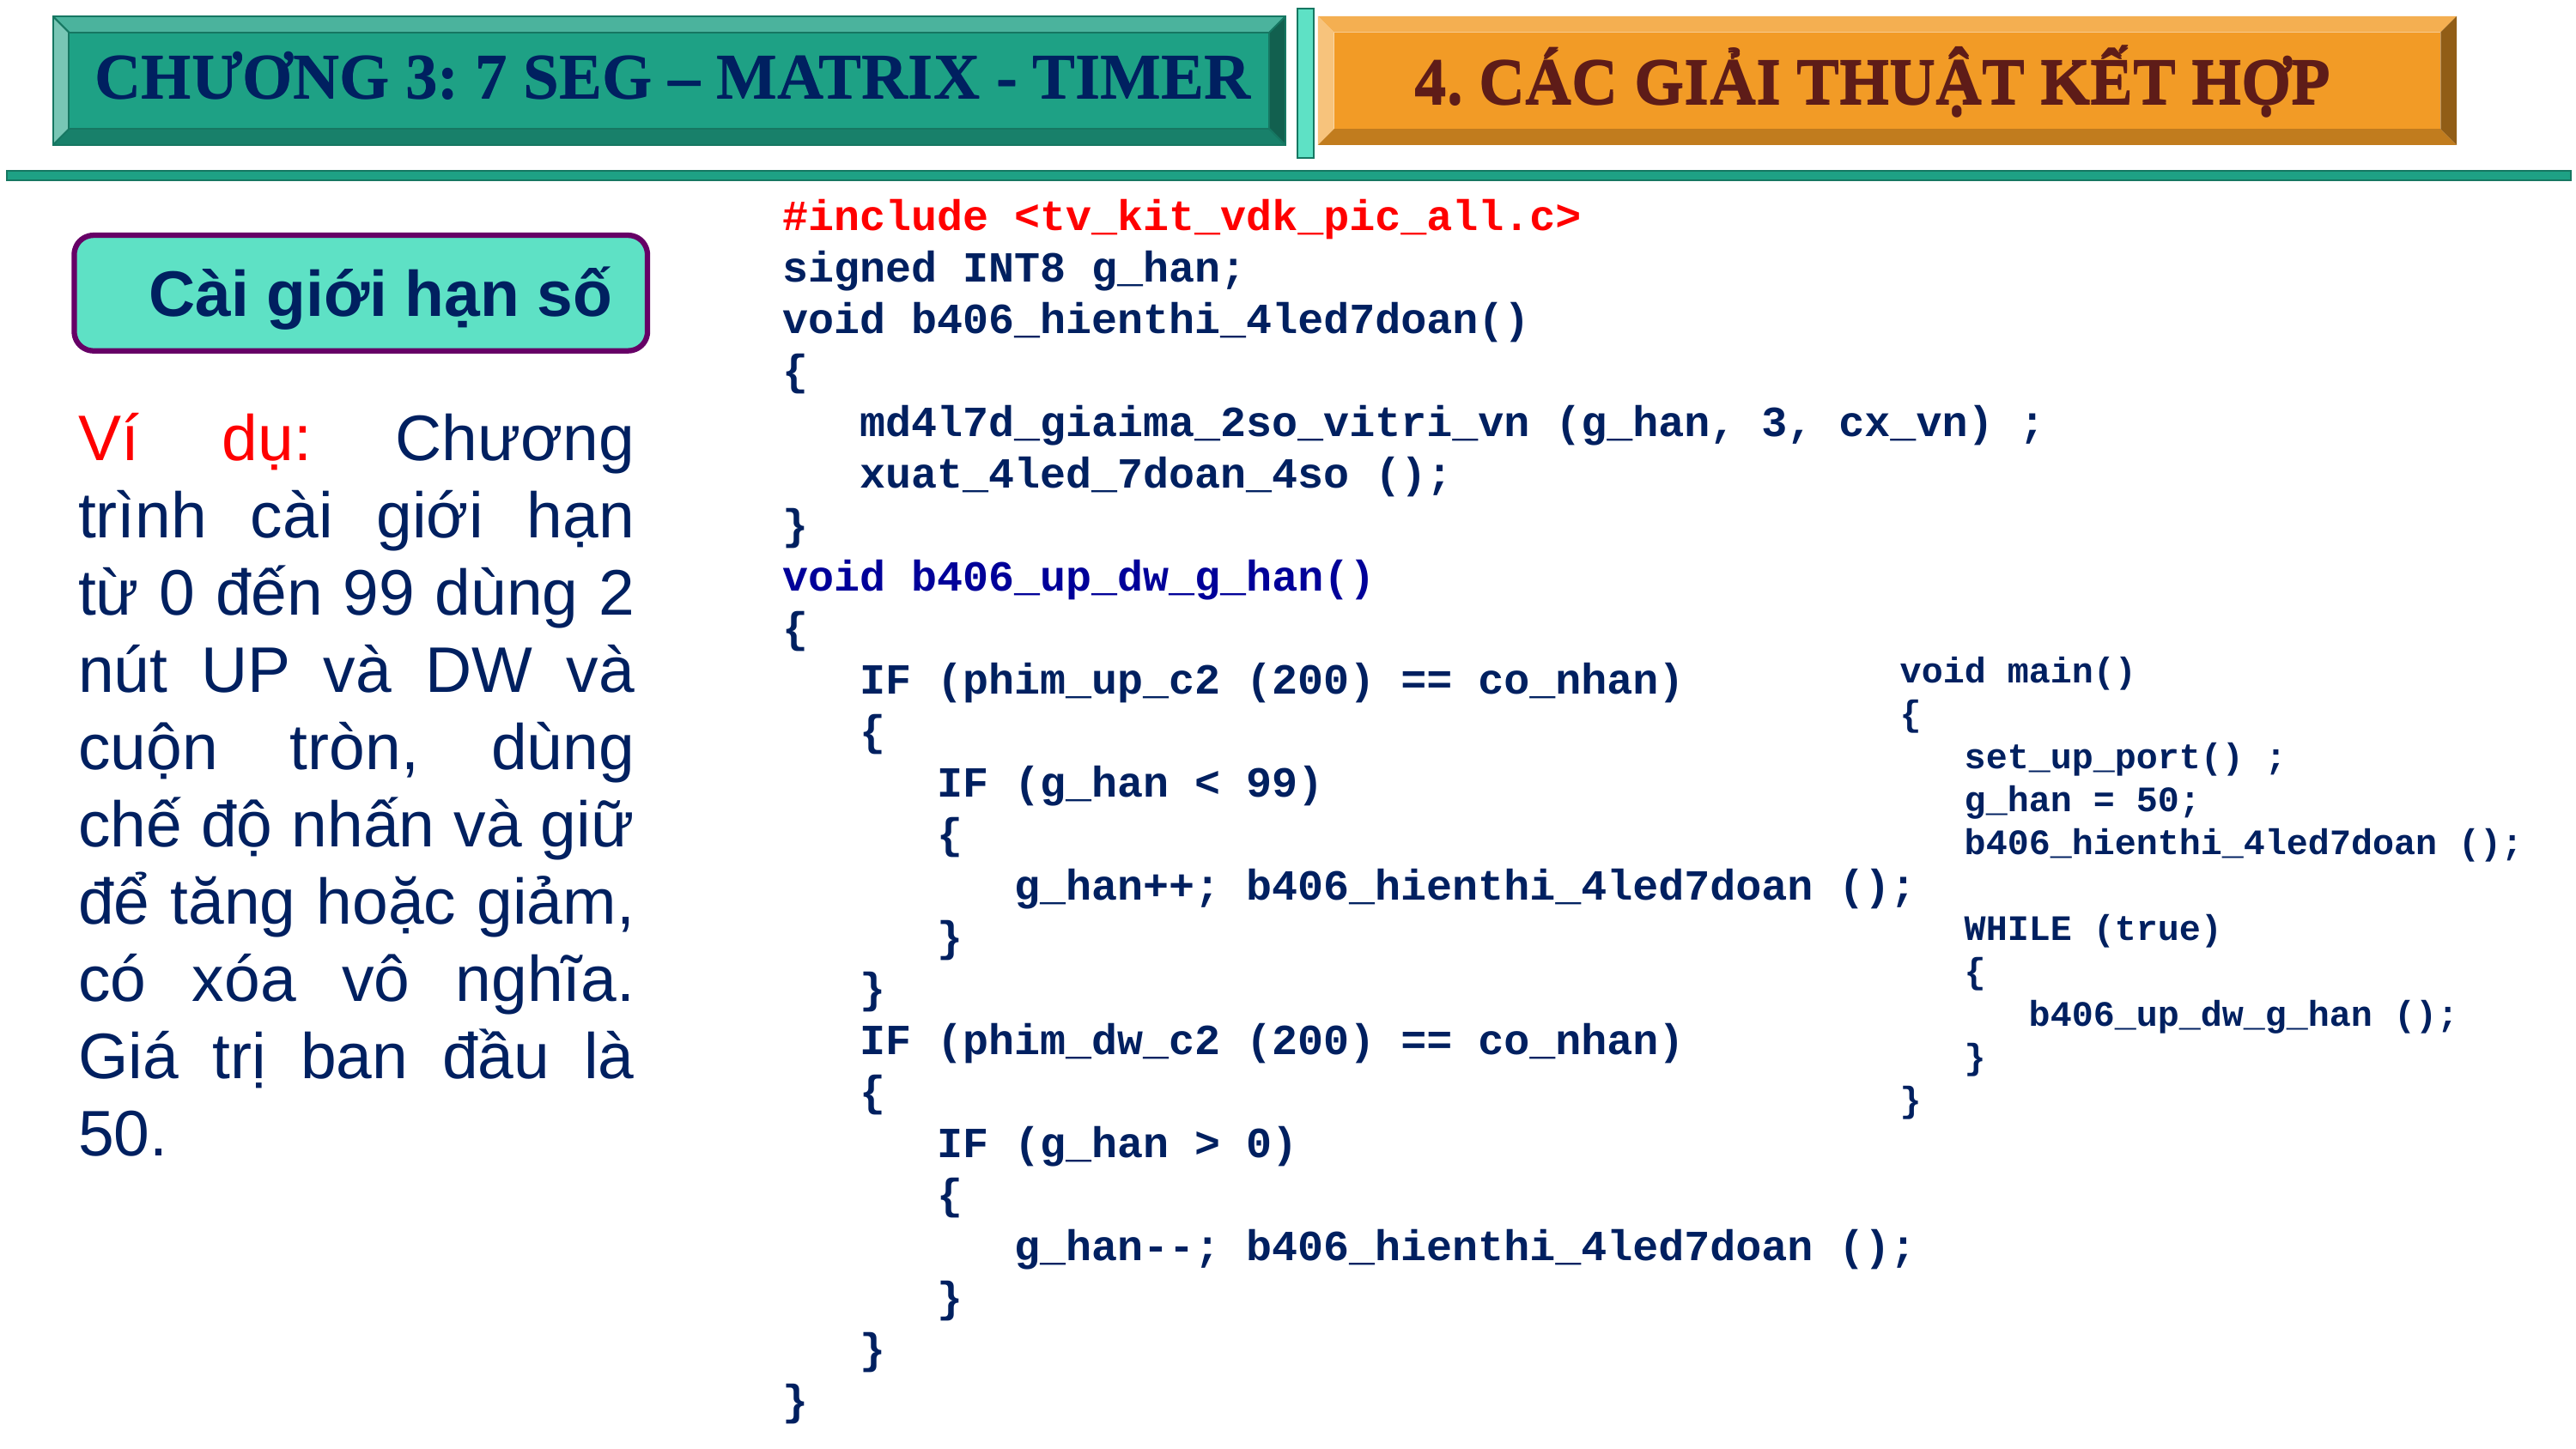

CHƯƠNG 3: 7 SEG – MATRIX - TIMER
CHƯƠNG 3: 7 SEG – MATRIX - TIMER
4. CÁC GIẢI THUẬT KẾT HỢP
4. CÁC GIẢI THUẬT KẾT HỢP

#include <tv_kit_vdk_pic_all.c>
signed INT8 g_han;
void b406_hienthi_4led7doan()
{
   md4l7d_giaima_2so_vitri_vn (g_han, 3, cx_vn) ;
   xuat_4led_7doan_4so ();
}
void b406_up_dw_g_han()
{
   IF (phim_up_c2 (200) == co_nhan)
   {
      IF (g_han < 99)
      {
         g_han++; b406_hienthi_4led7doan ();
      }
   }
   IF (phim_dw_c2 (200) == co_nhan)
   {
      IF (g_han > 0)
      {
         g_han--; b406_hienthi_4led7doan ();
      }
   }
}

Cài giới hạn số
Ví dụ: Chương trình cài giới hạn từ 0 đến 99 dùng 2 nút UP và DW và cuộn tròn, dùng chế độ nhấn và giữ để tăng hoặc giảm, có xóa vô nghĩa. Giá trị ban đầu là 50.
void main()
{
   set_up_port() ;
   g_han = 50;
   b406_hienthi_4led7doan ();

   WHILE (true)
   {
      b406_up_dw_g_han ();
   }
}